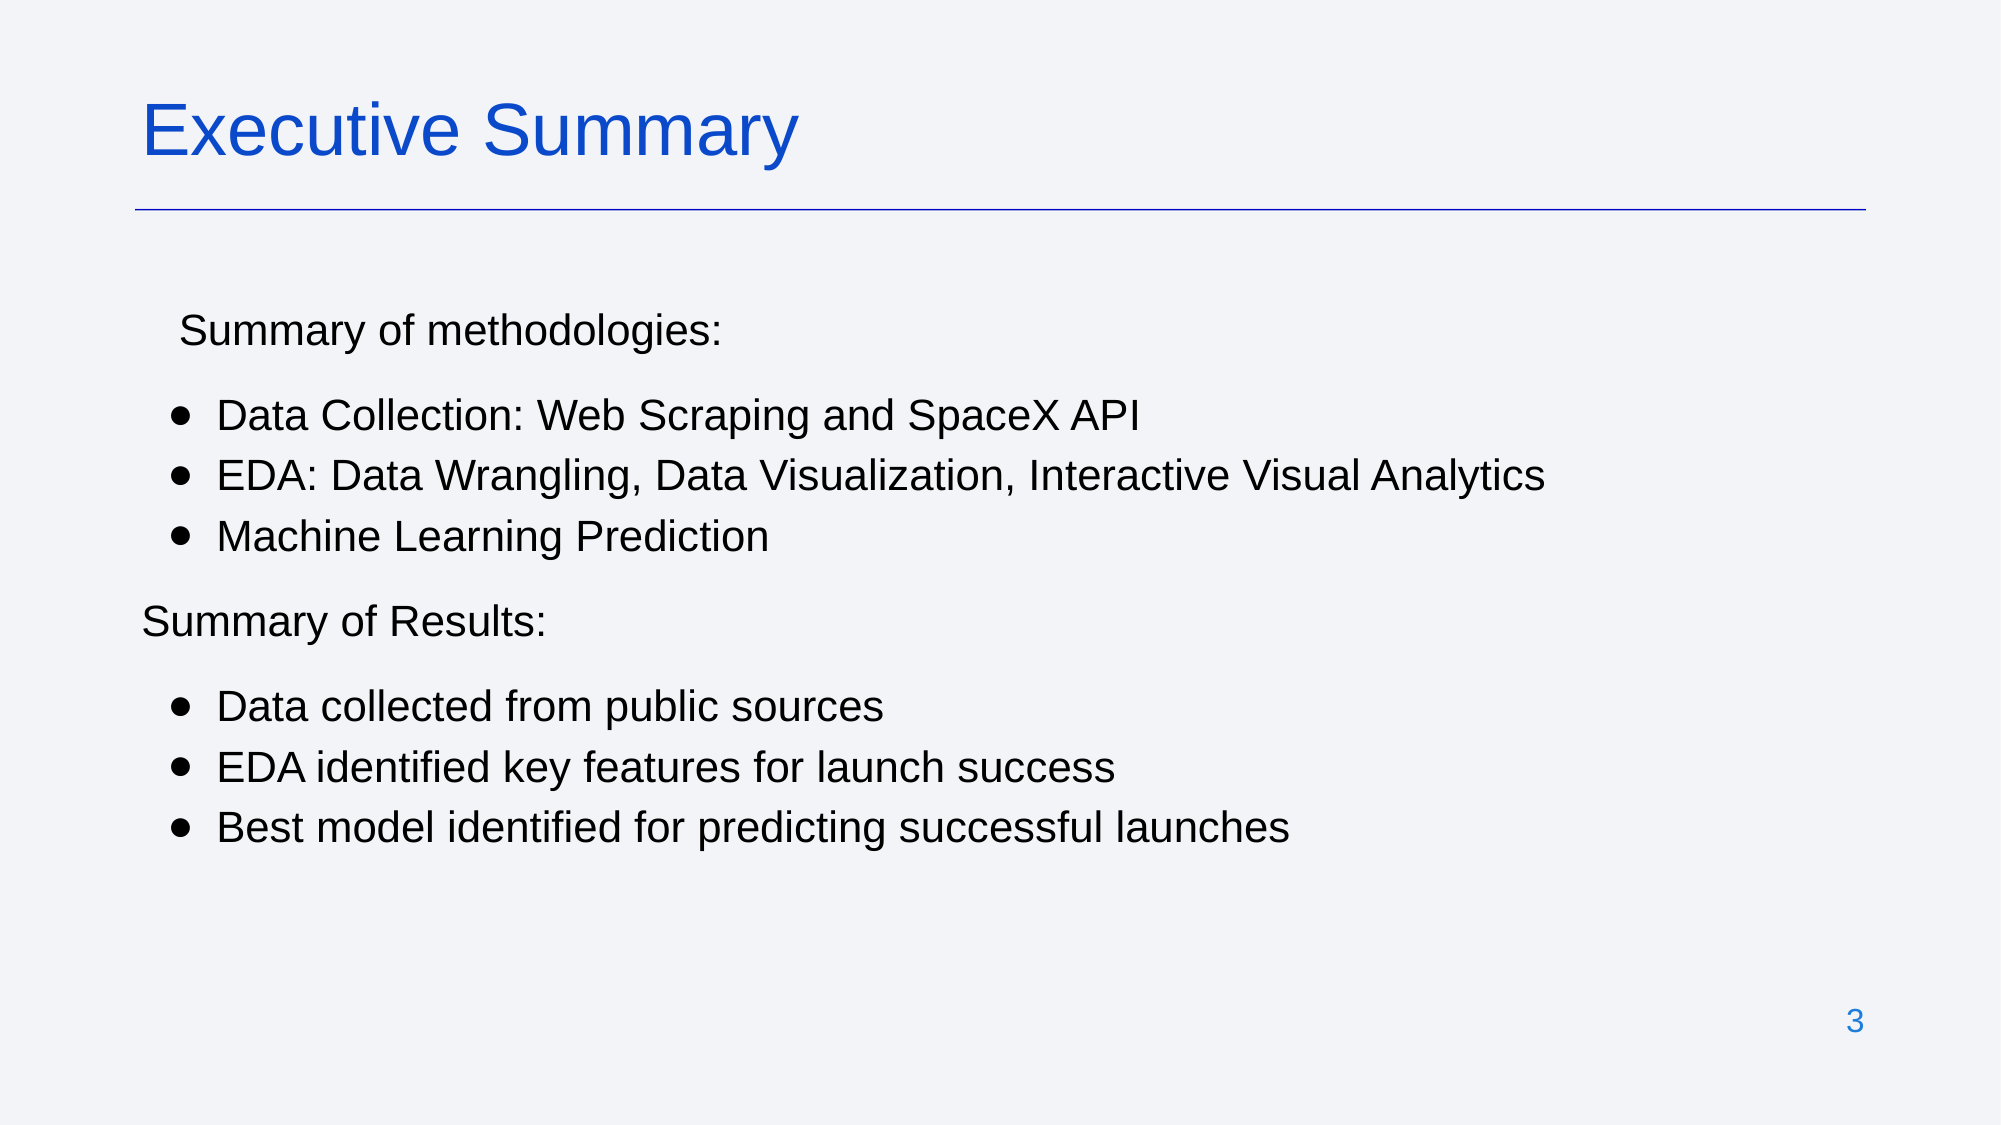

Executive Summary
Summary of methodologies:
Data Collection: Web Scraping and SpaceX API
EDA: Data Wrangling, Data Visualization, Interactive Visual Analytics
Machine Learning Prediction
Summary of Results:
Data collected from public sources
EDA identified key features for launch success
Best model identified for predicting successful launches
3